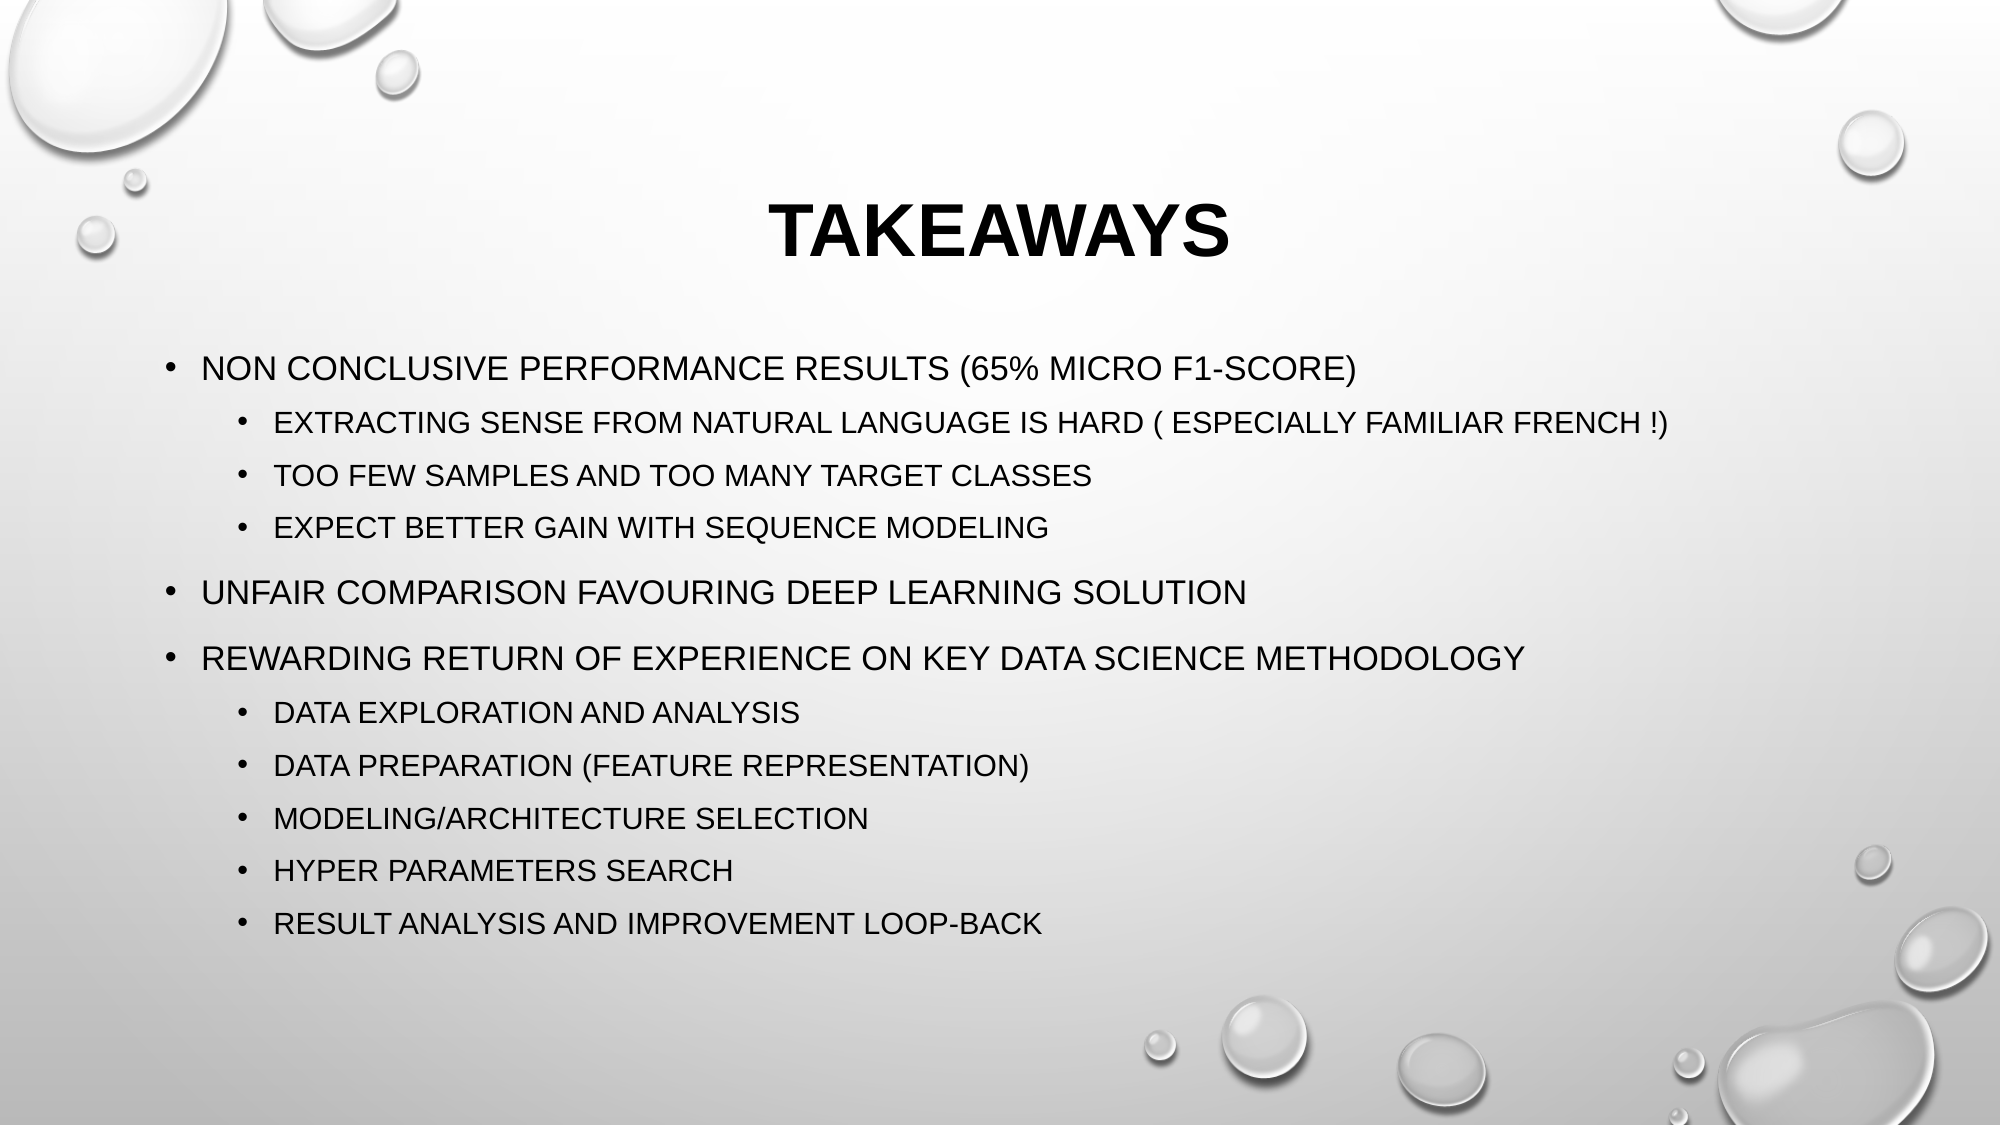

# takeaways
Non conclusive performance results (65% micro F1-score)
Extracting sense from natural language is hard ( especially familiar french !)
Too few samples and too many target classes
Expect better gain with sequence modelinG
Unfair comparison favouring deep learning SOLUTION
rewarding Return of experience on key Data science methodology
DATA Exploration and analysis
Data preparation (feature representation)
Modeling/architecture selection
Hyper parameters search
Result analysis and improvement loop-back